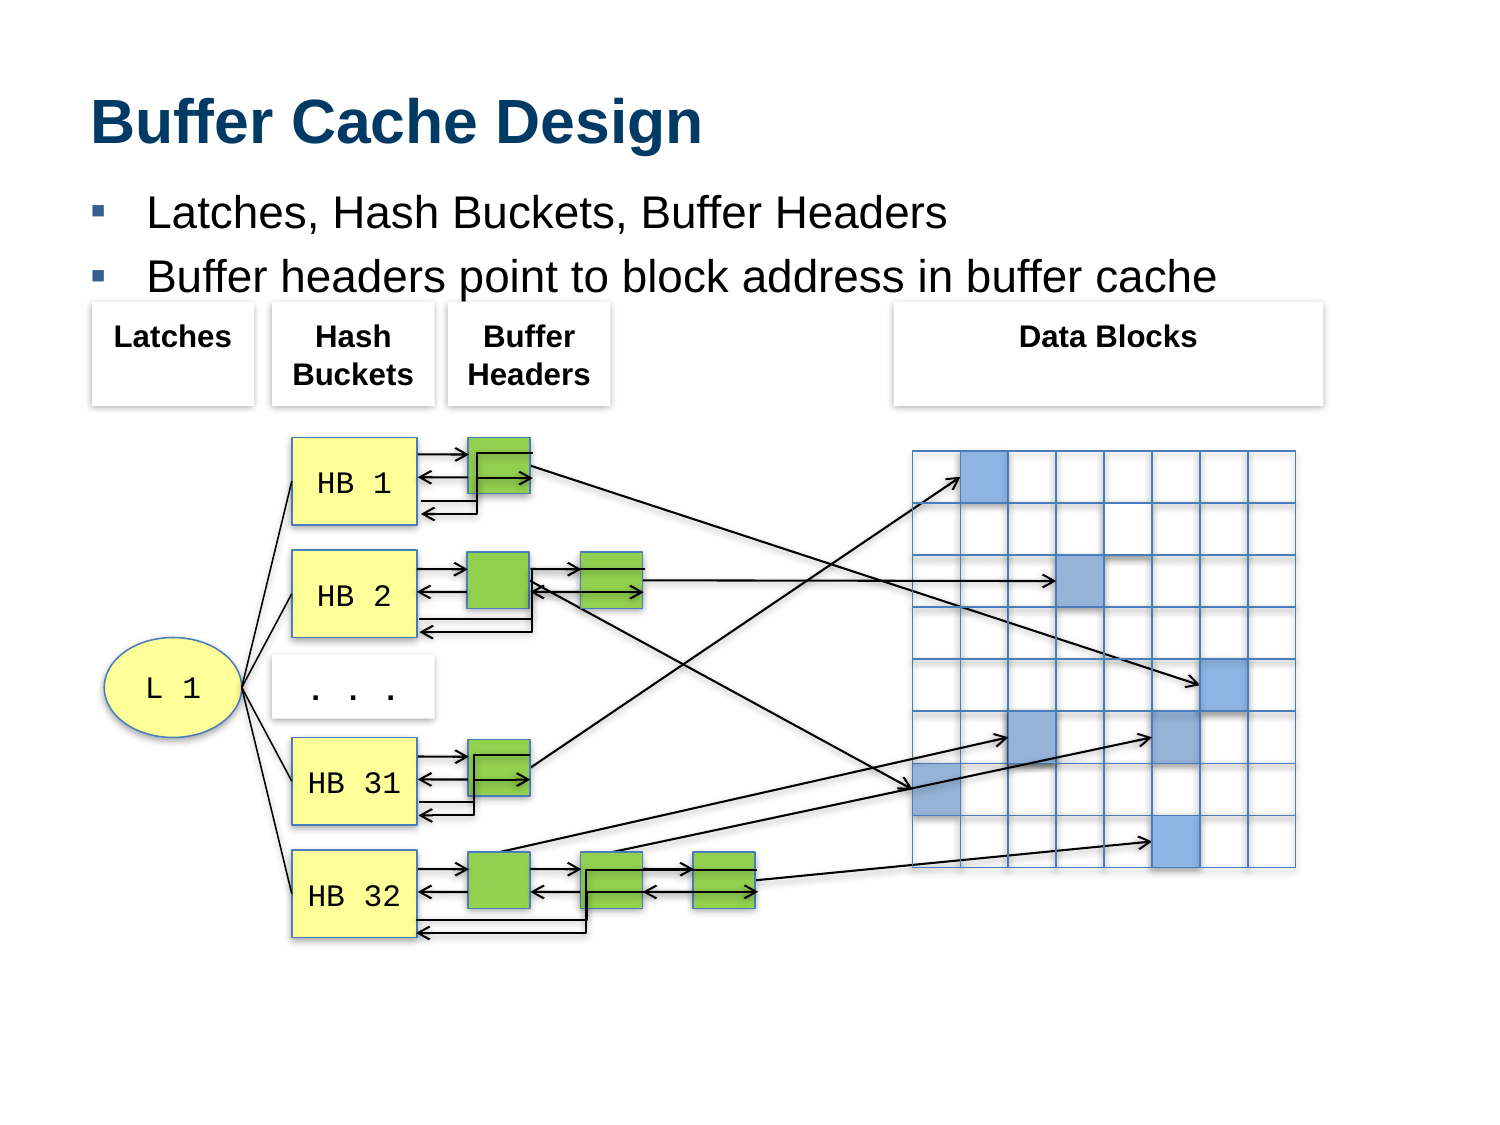

# Buffer Cache Design
Latches, Hash Buckets, Buffer Headers
Buffer headers point to block address in buffer cache
Latches
Hash Buckets
Buffer Headers
Data Blocks
HB 1
HB 2
L 1
. . .
HB 31
HB 32

41